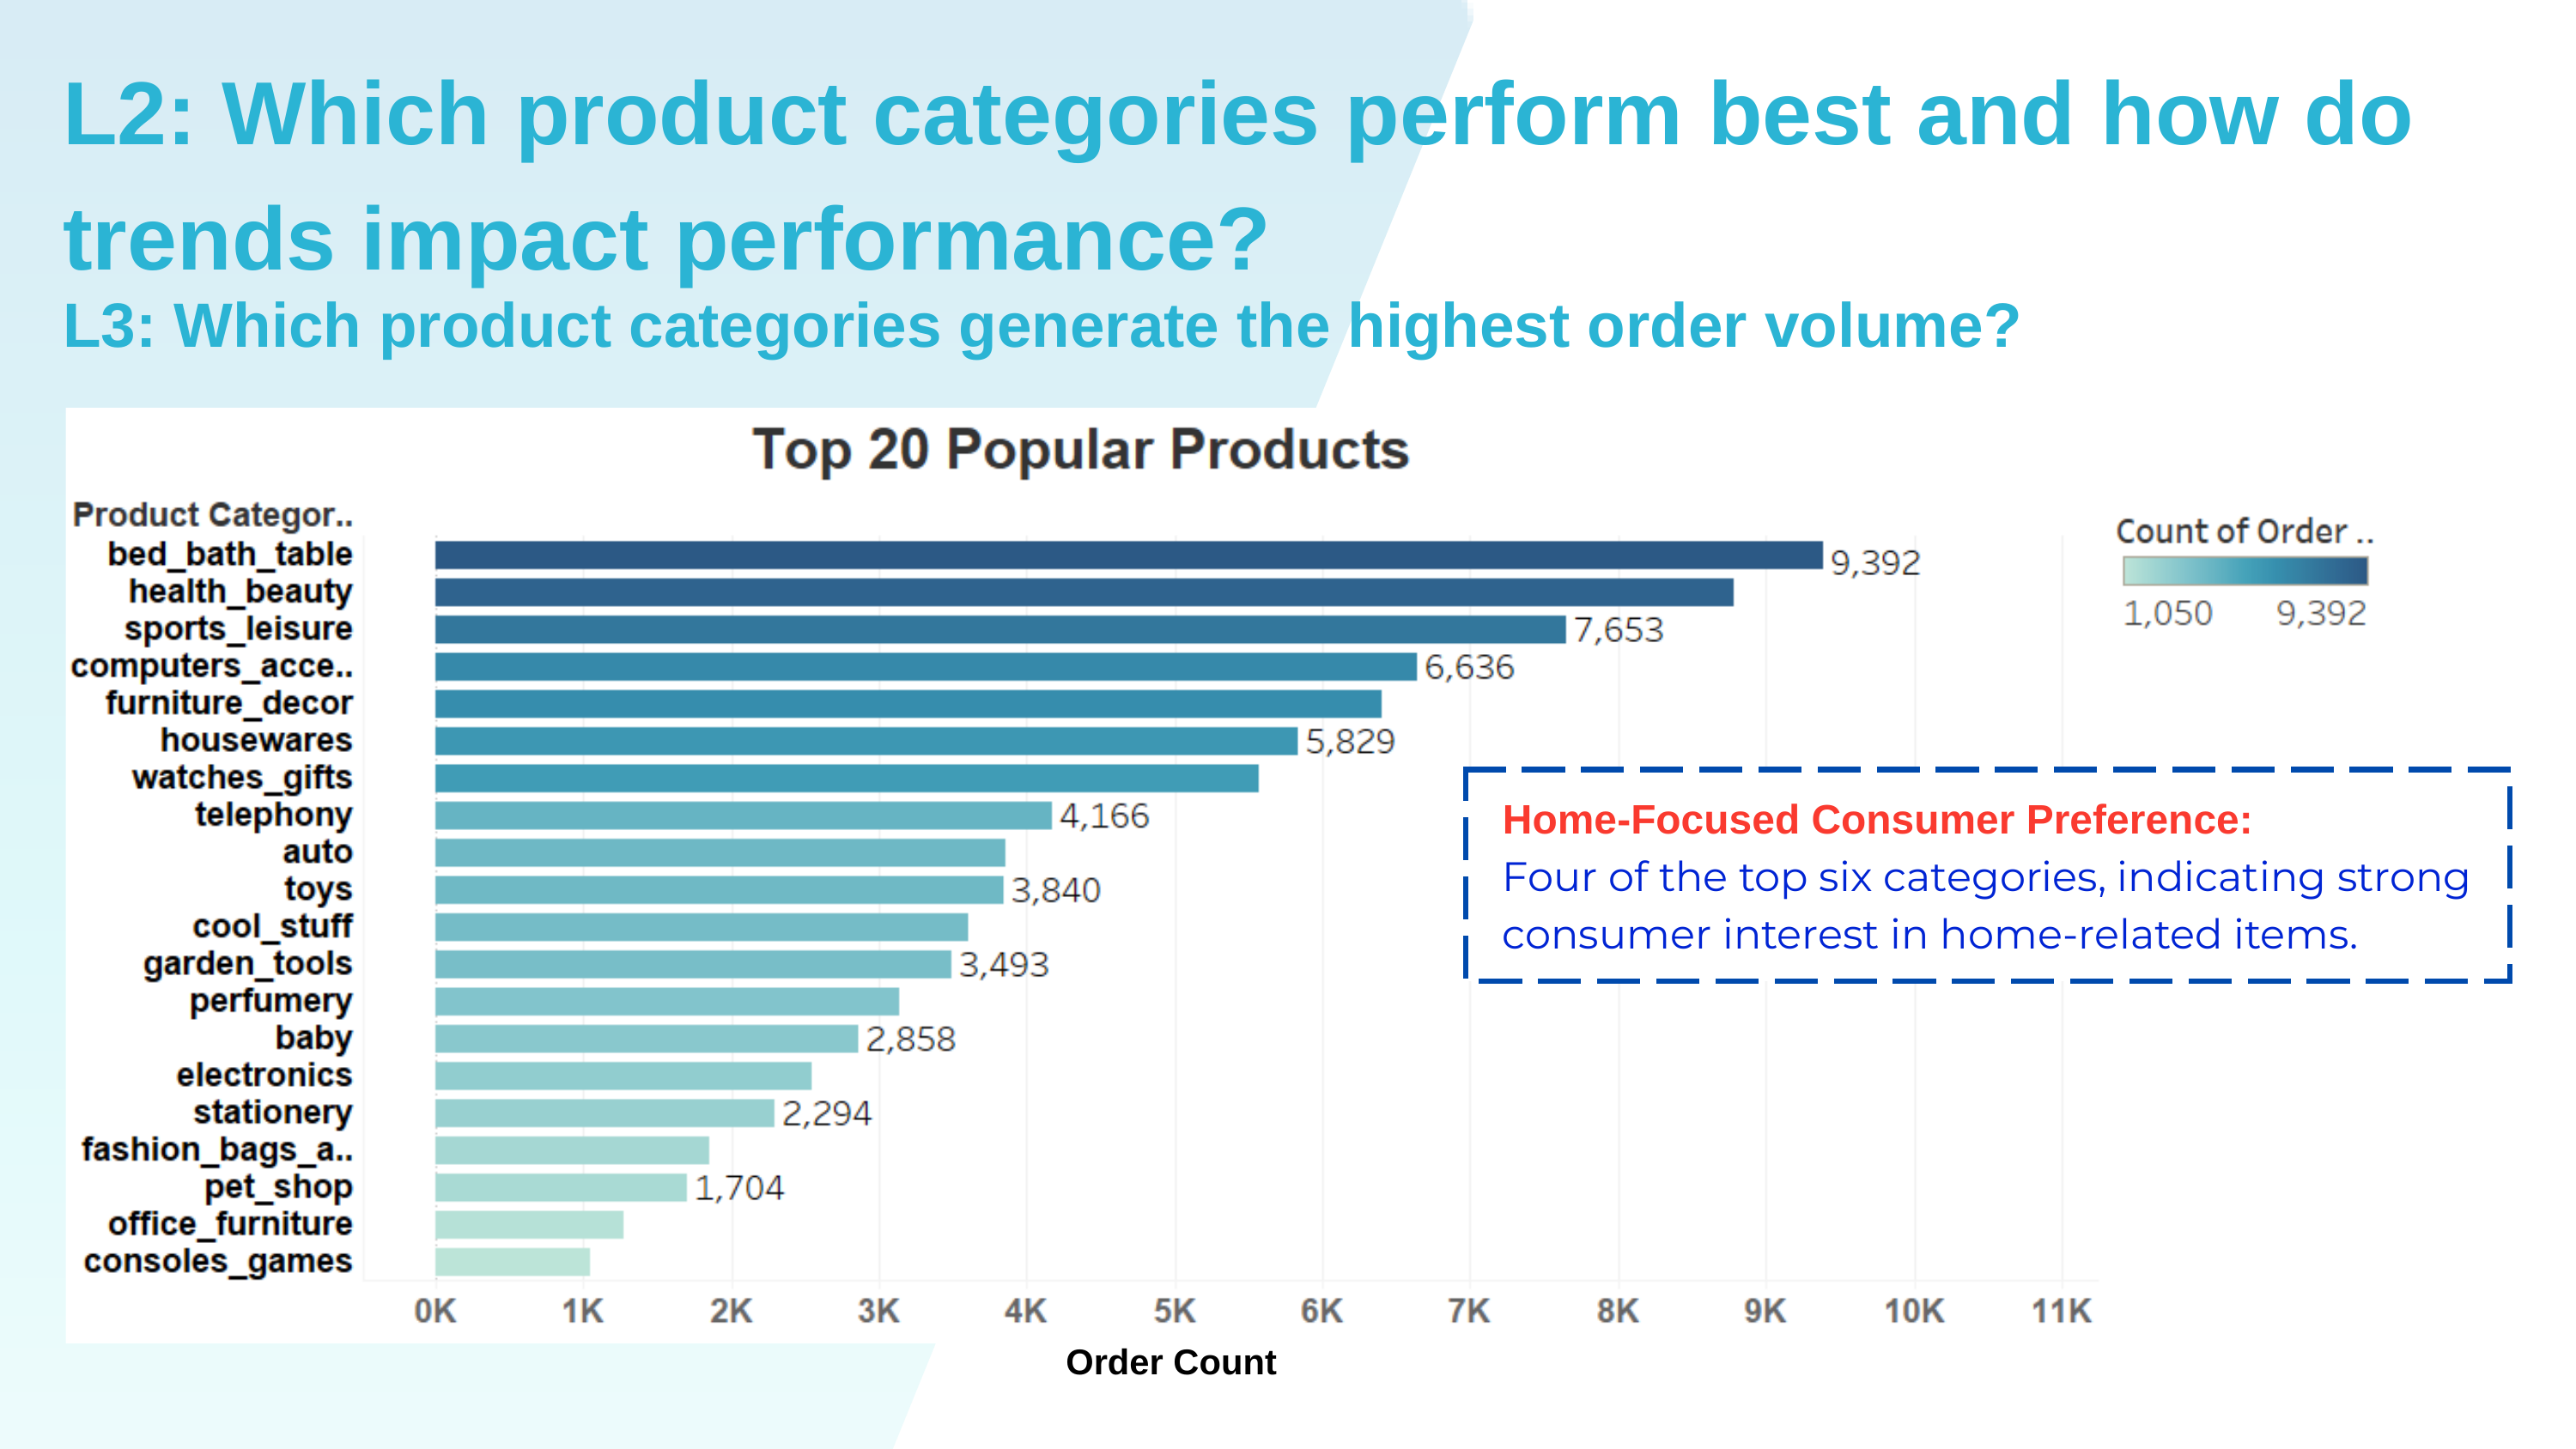

L2: Which product categories perform best and how do trends impact performance?
L3: Which product categories generate the highest order volume?

Home-Focused Consumer Preference:
Four of the top six categories, indicating strong consumer interest in home-related items.
Order Count